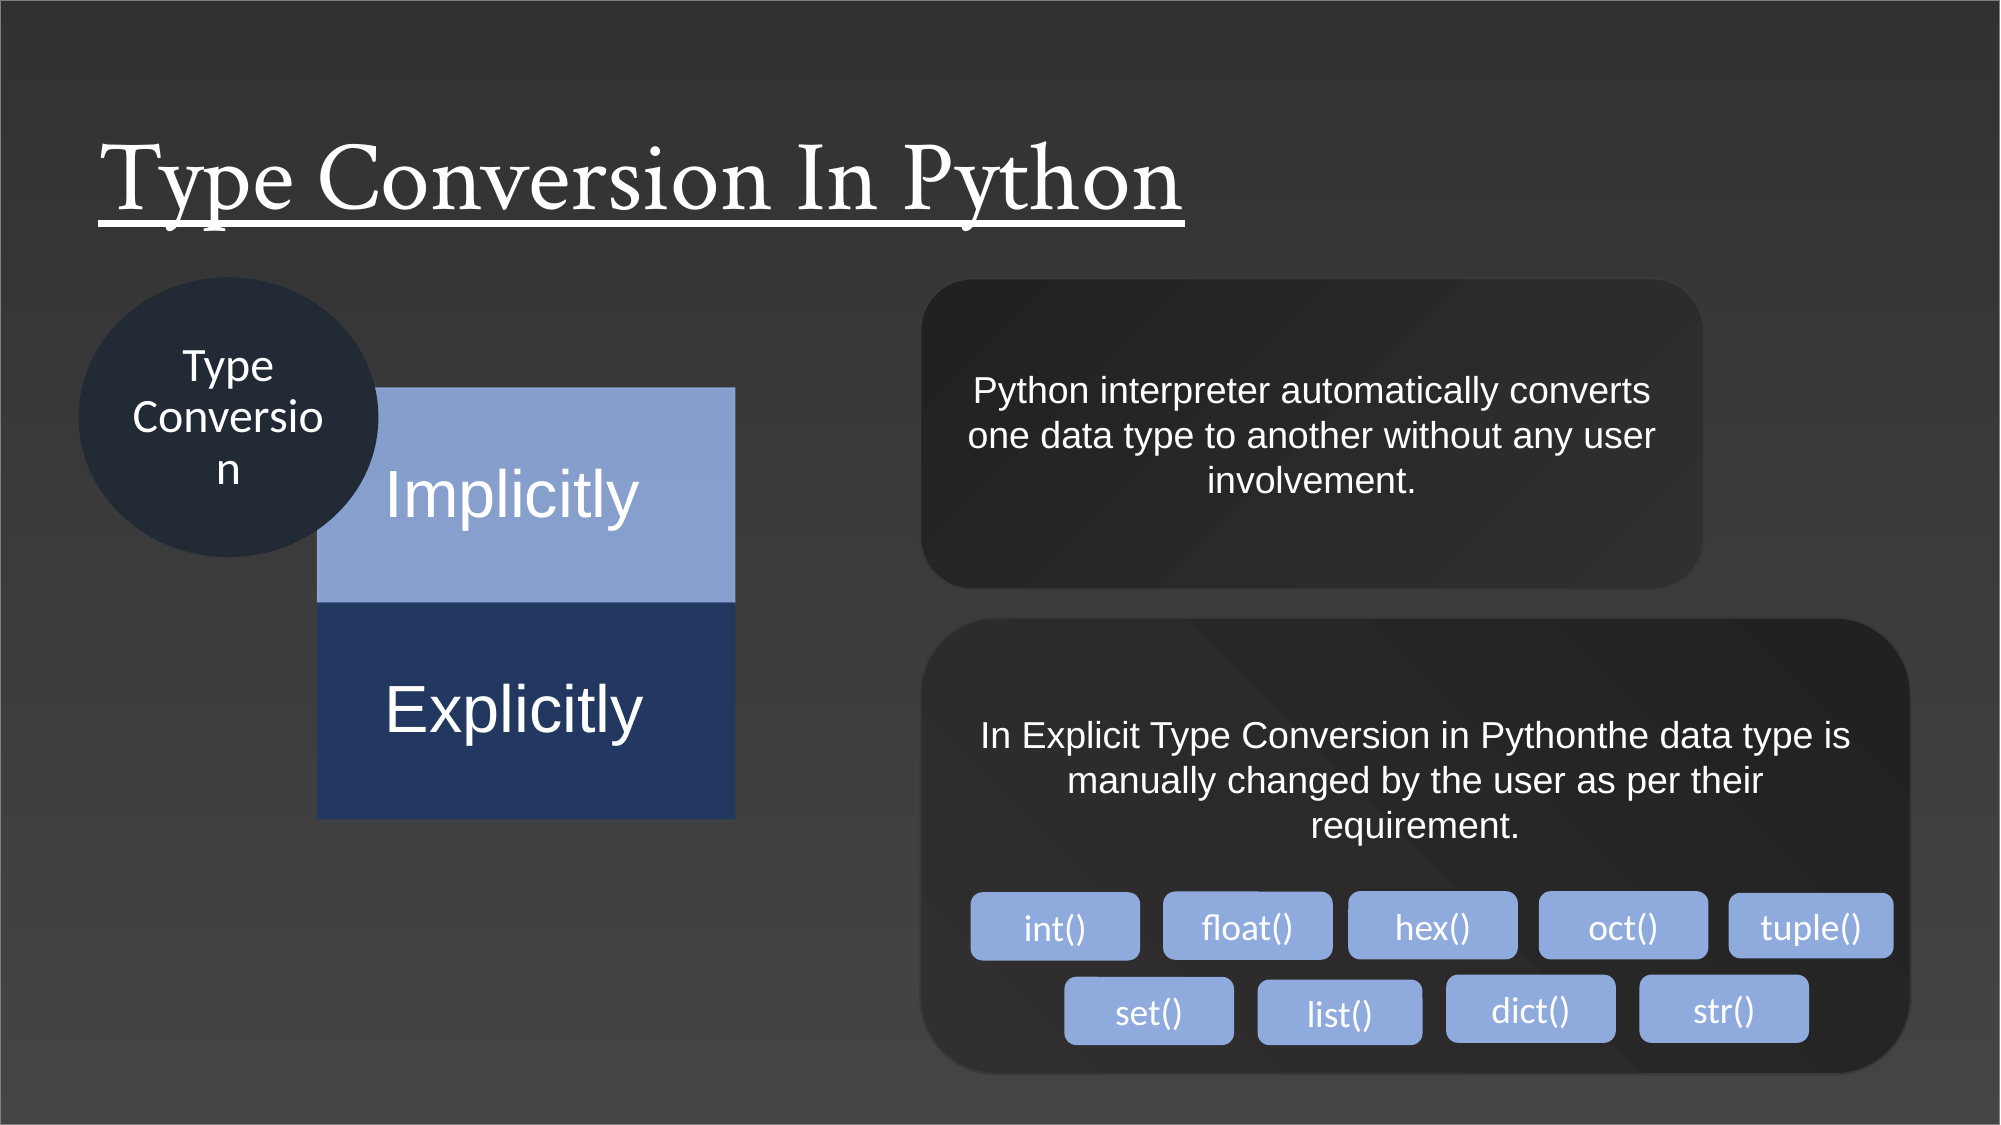

Type Conversion In Python
Type Conversion
Python interpreter automatically converts one data type to another without any user involvement.
Implicitly
Explicitly
In Explicit Type Conversion in Pythonthe data type is manually changed by the user as per their requirement.

hex()
oct()
float()
int()
tuple()
dict()
str()
set()
list()